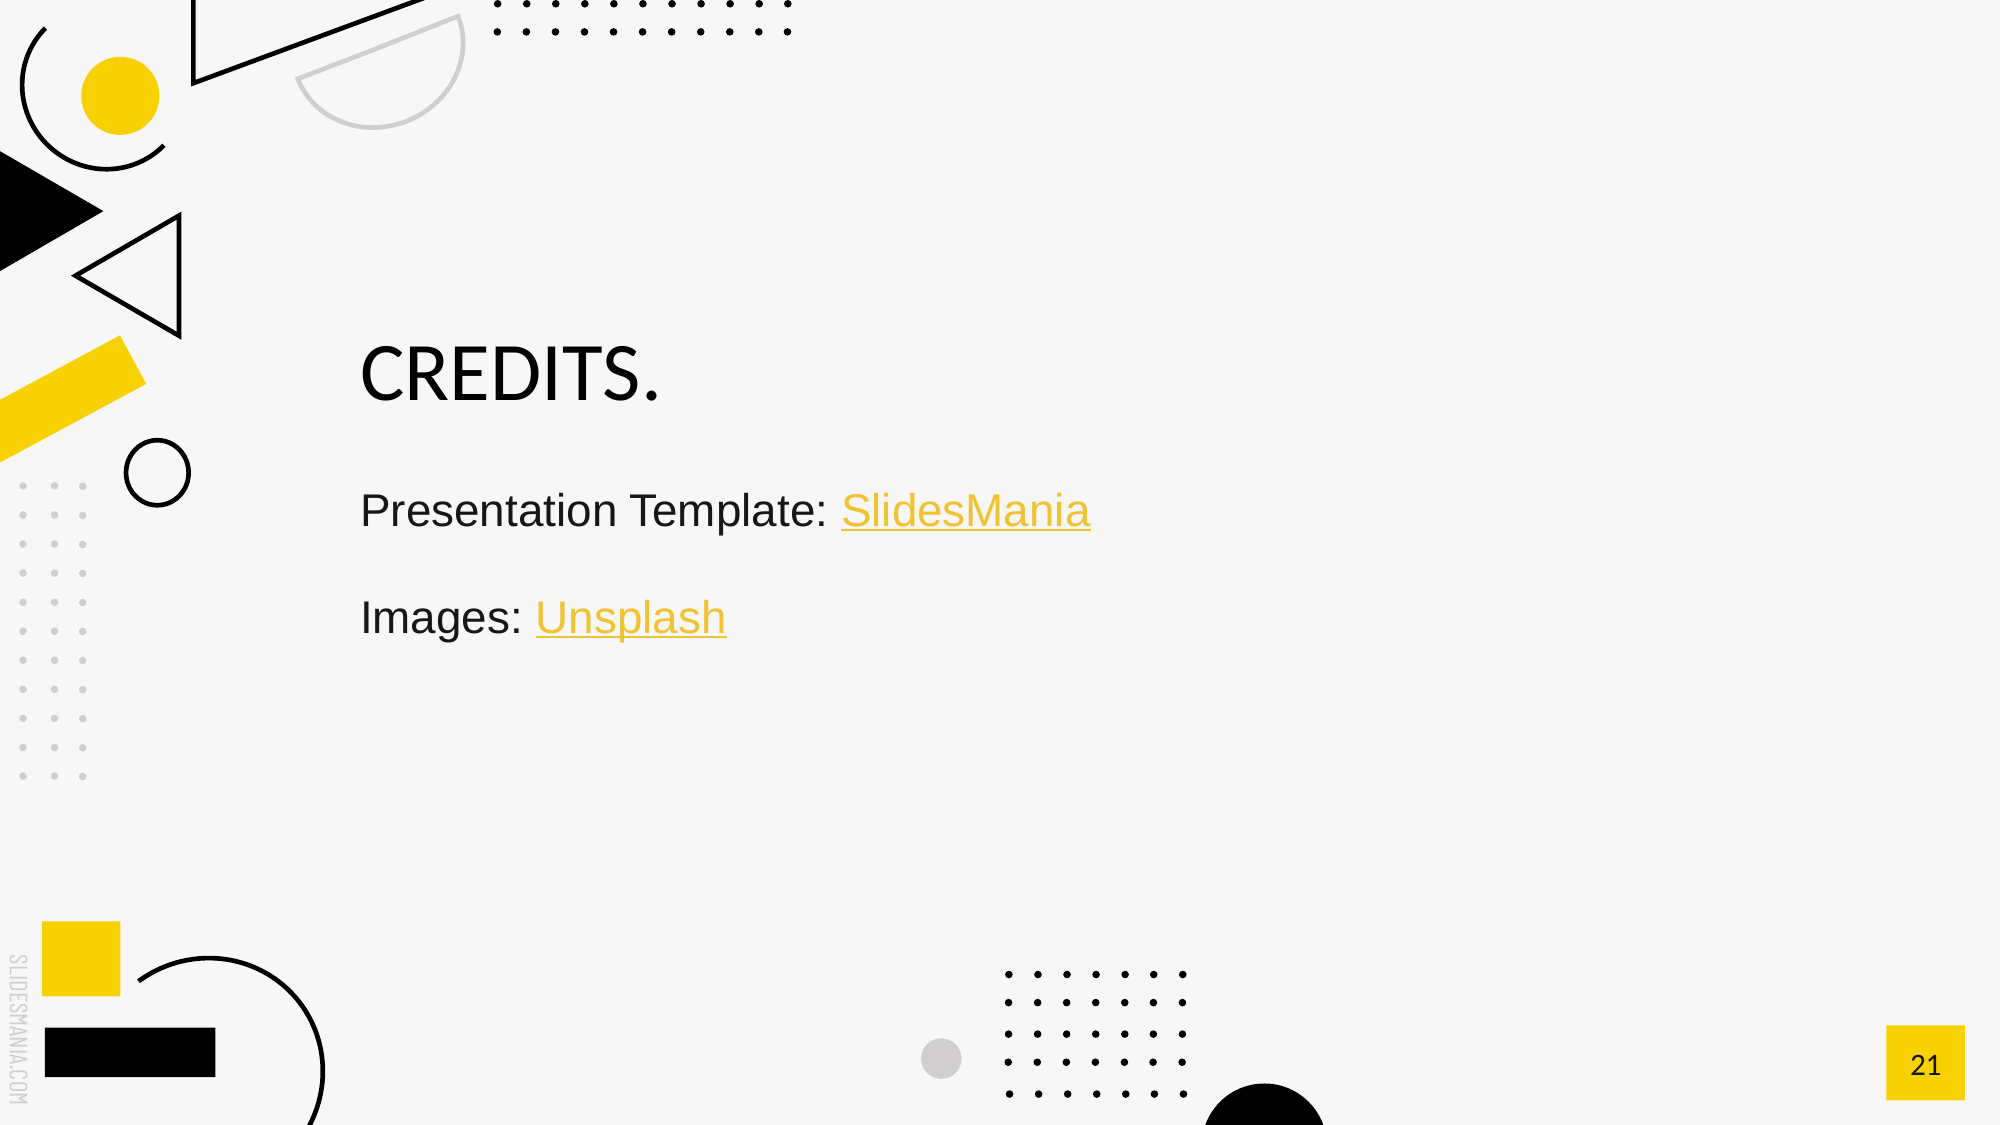

# CREDITS.
Presentation Template: SlidesMania
Images: Unsplash
21